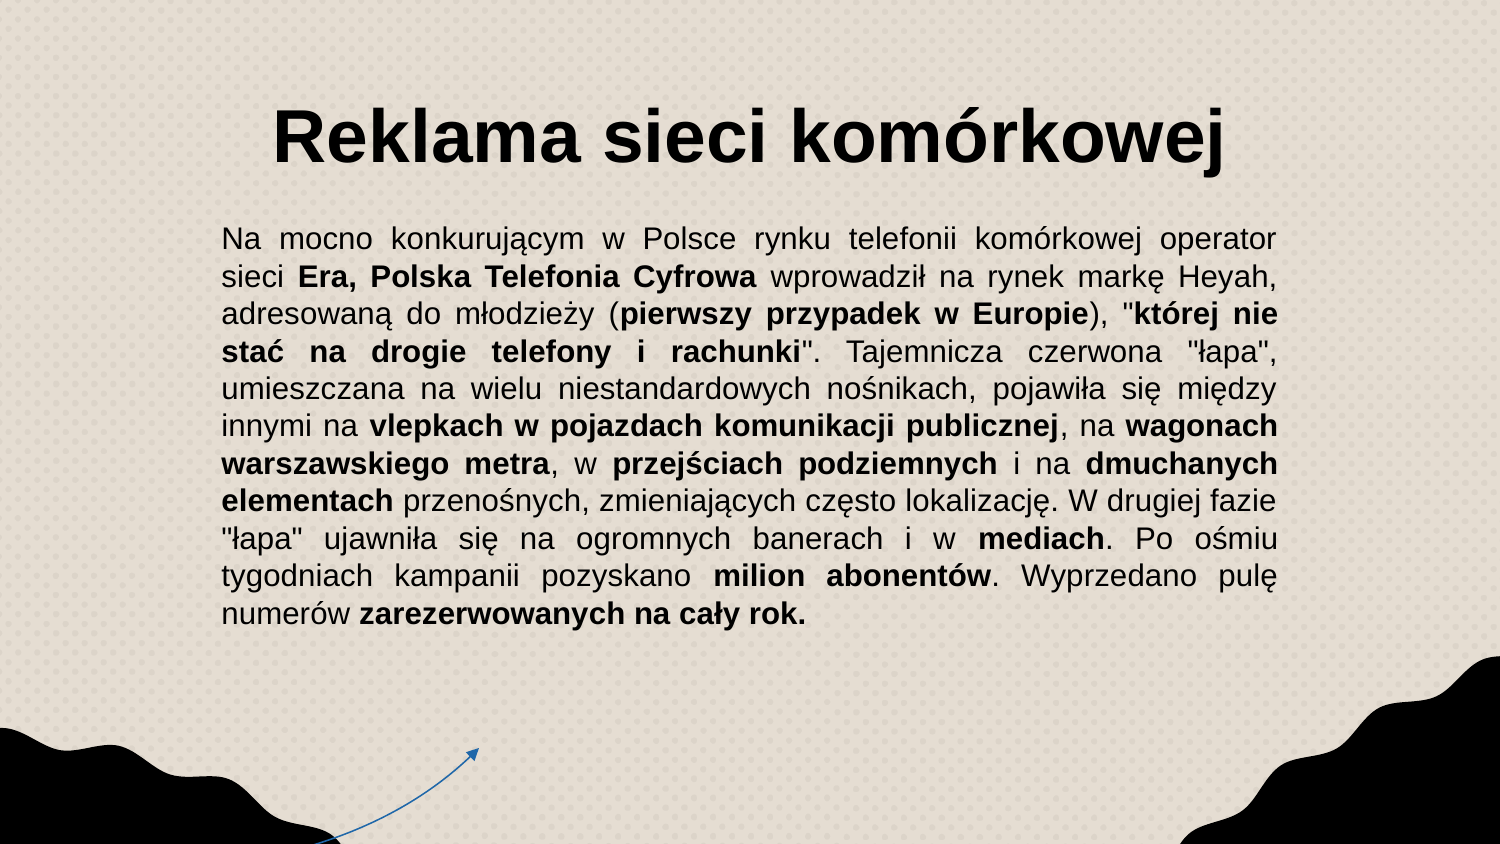

# Reklama sieci komórkowej
Na mocno konkurującym w Polsce rynku telefonii komórkowej operator sieci Era, Polska Telefonia Cyfrowa wprowadził na rynek markę Heyah, adresowaną do młodzieży (pierwszy przypadek w Europie), "której nie stać na drogie telefony i rachunki". Tajemnicza czerwona "łapa", umieszczana na wielu niestandardowych nośnikach, pojawiła się między innymi na vlepkach w pojazdach komunikacji publicznej, na wagonach warszawskiego metra, w przejściach podziemnych i na dmuchanych elementach przenośnych, zmieniających często lokalizację. W drugiej fazie "łapa" ujawniła się na ogromnych banerach i w mediach. Po ośmiu tygodniach kampanii pozyskano milion abonentów. Wyprzedano pulę numerów zarezerwowanych na cały rok.